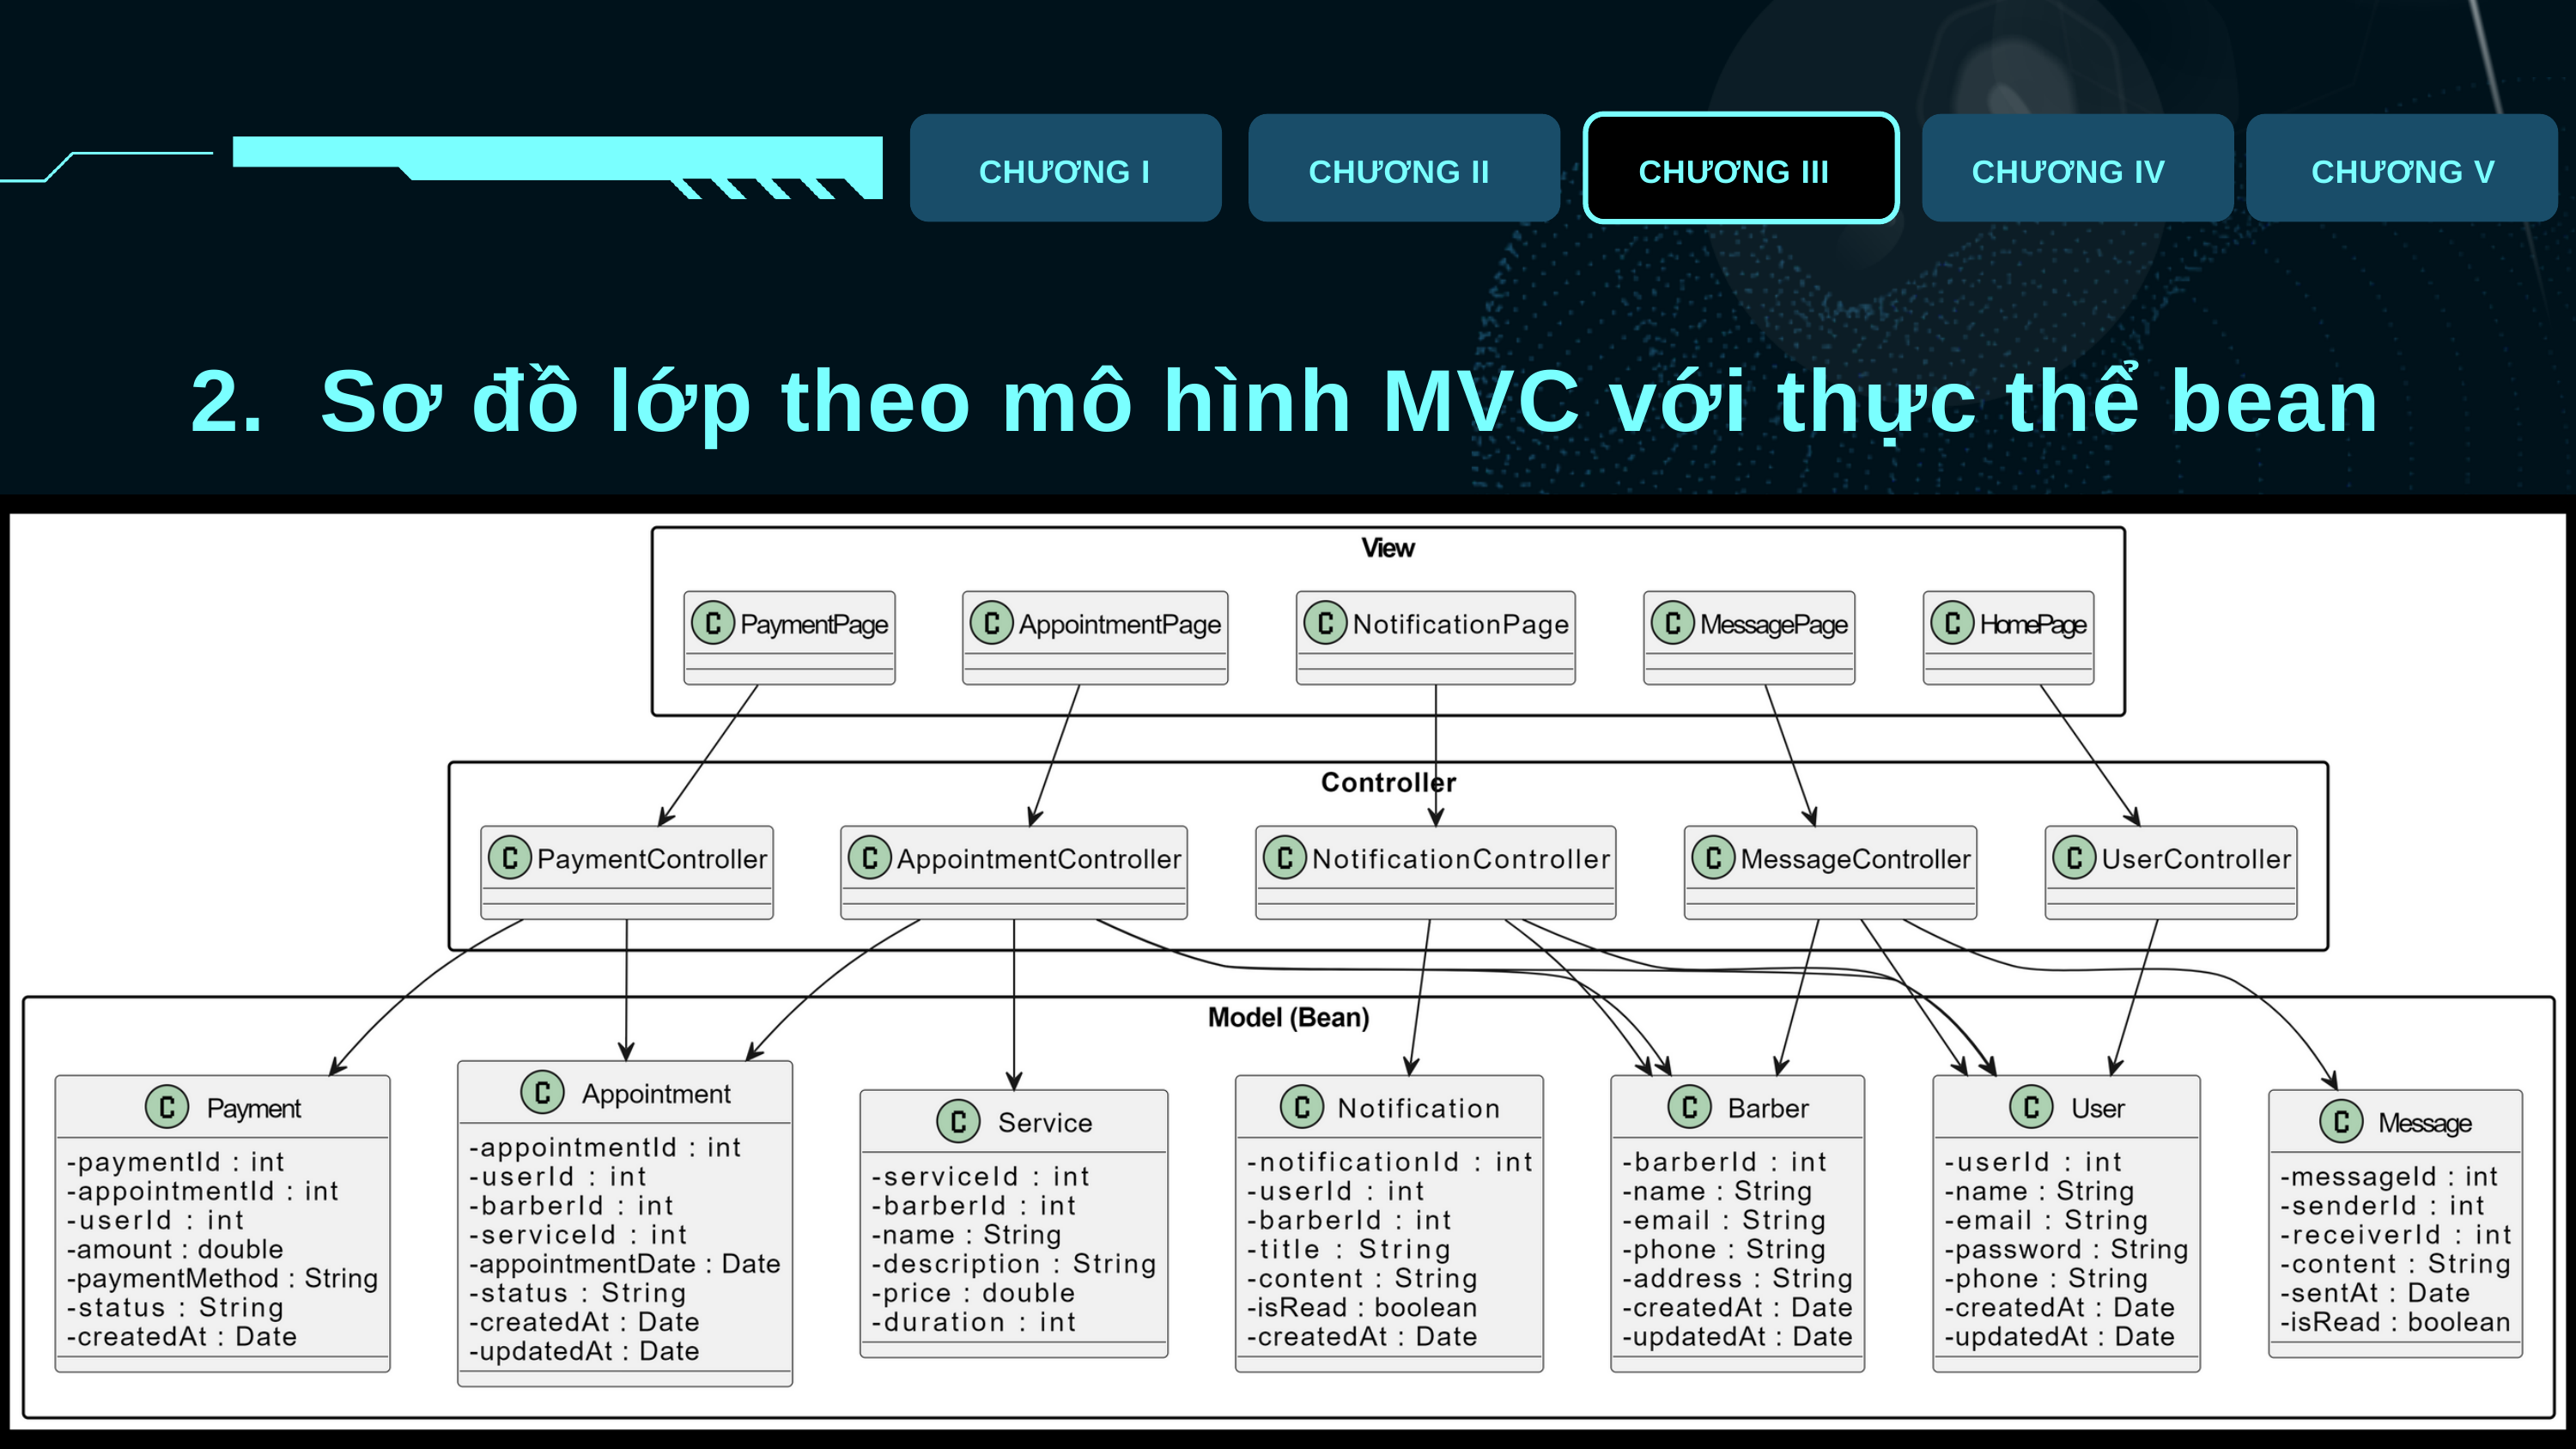

CHƯƠNG I
CHƯƠNG II
CHƯƠNG III
CHƯƠNG IV
CHƯƠNG V
2.  Sơ đồ lớp theo mô hình MVC với thực thể bean